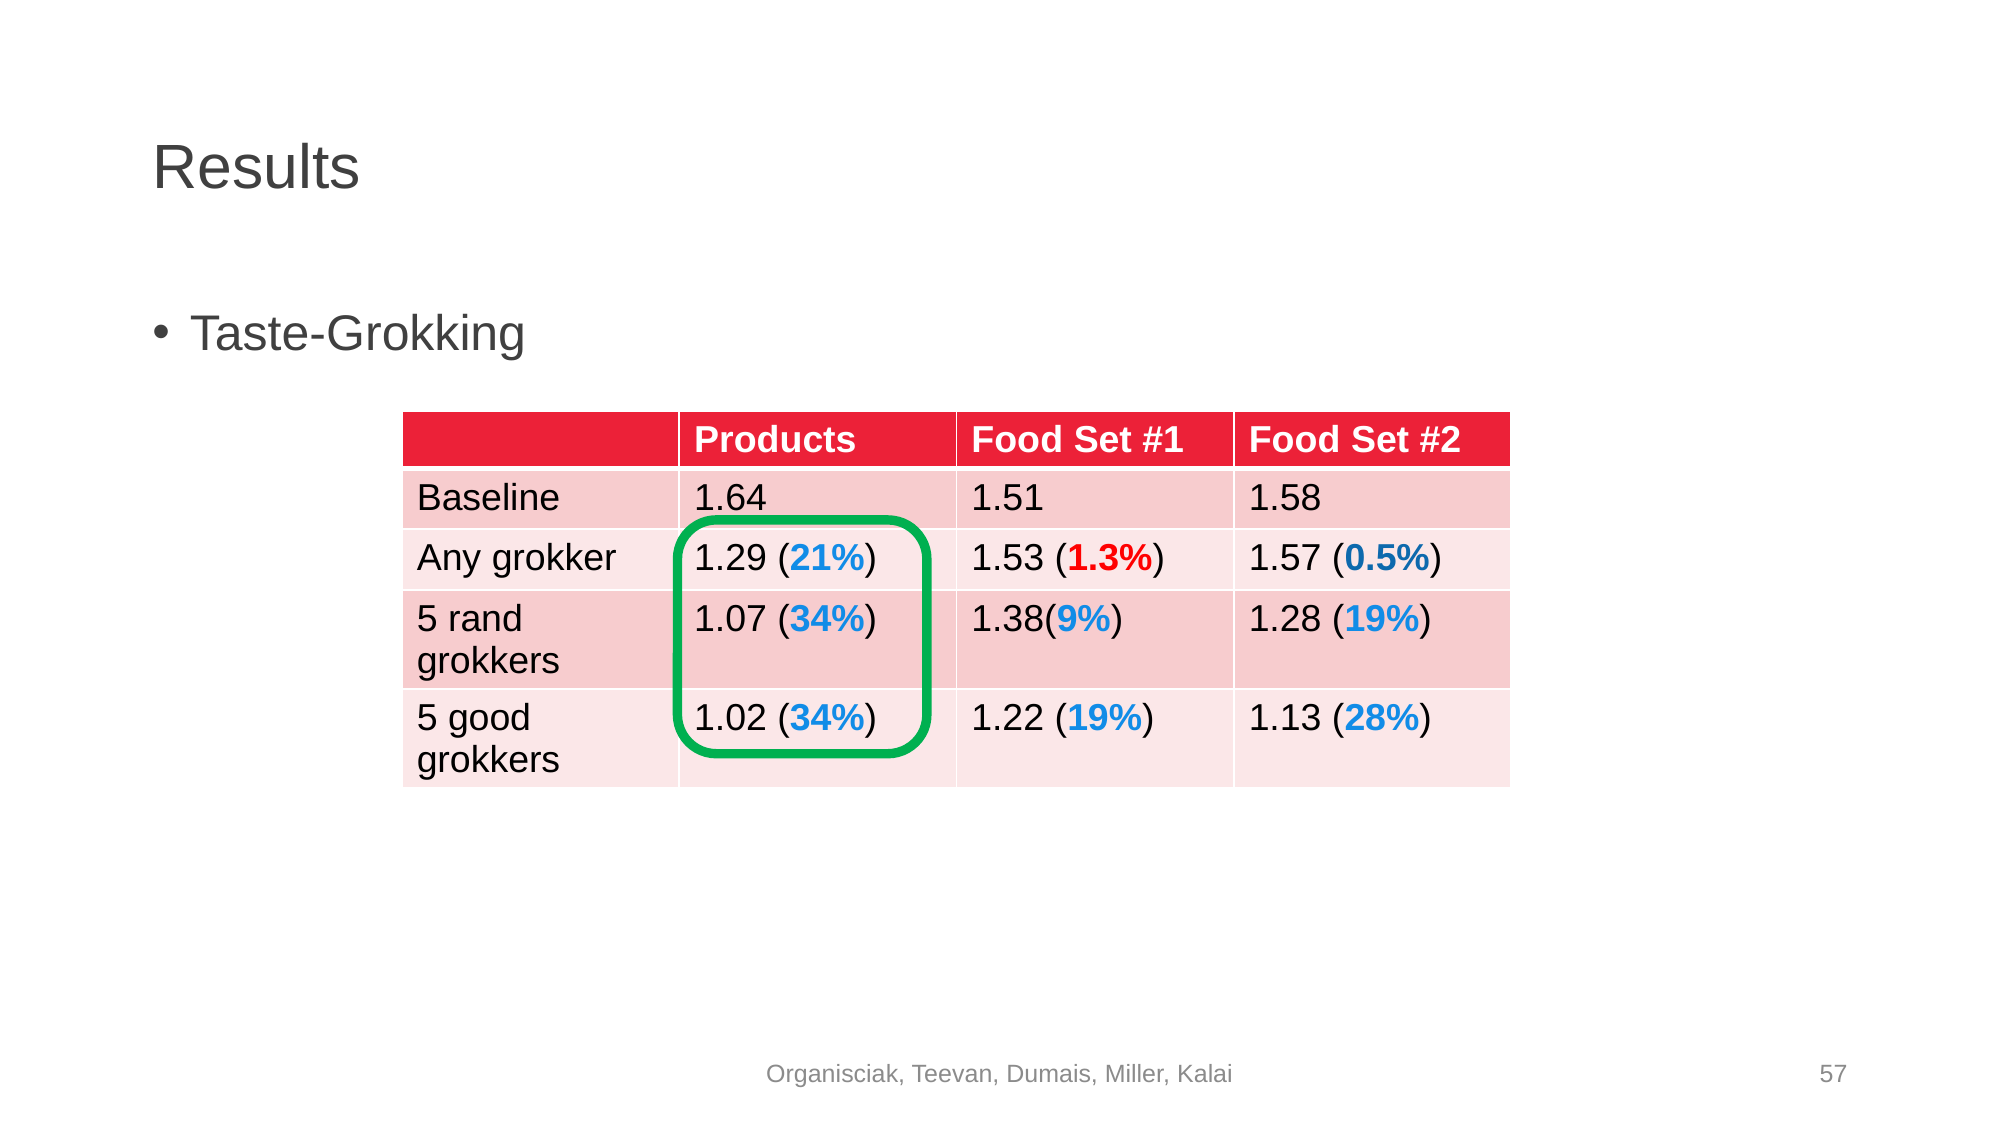

# Results
Taste-Grokking

|  | Products | Food Set #1 | Food Set #2 |
| --- | --- | --- | --- |
| Baseline | 1.64 | 1.51 | 1.58 |
| Any grokker | 1.29 (21%) | 1.53 (1.3%) | 1.57 (0.5%) |
| 5 rand grokkers | 1.07 (34%) | 1.38(9%) | 1.28 (19%) |
| 5 good grokkers | 1.02 (34%) | 1.22 (19%) | 1.13 (28%) |

Organisciak, Teevan, Dumais, Miller, Kalai
57